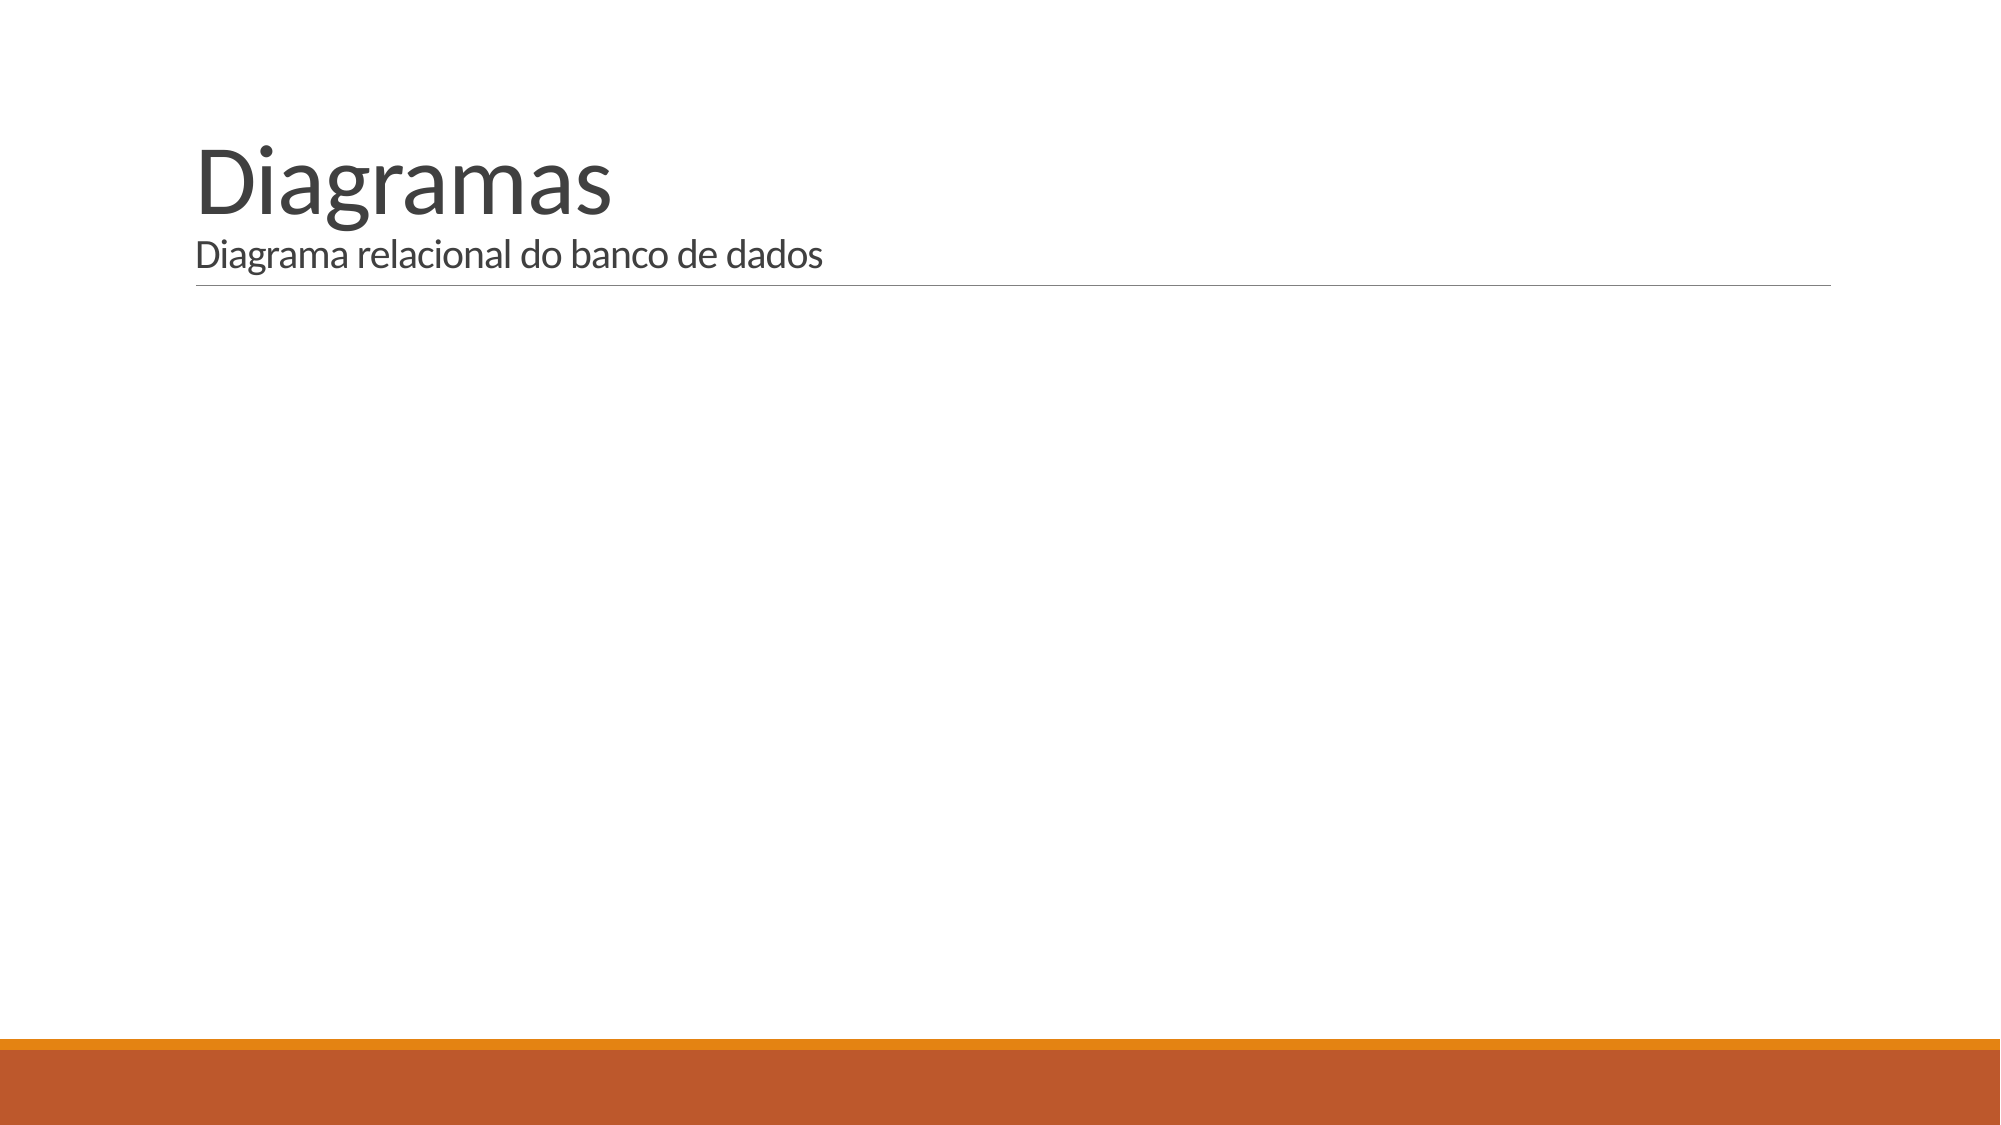

# Diagramas Diagrama relacional do banco de dados